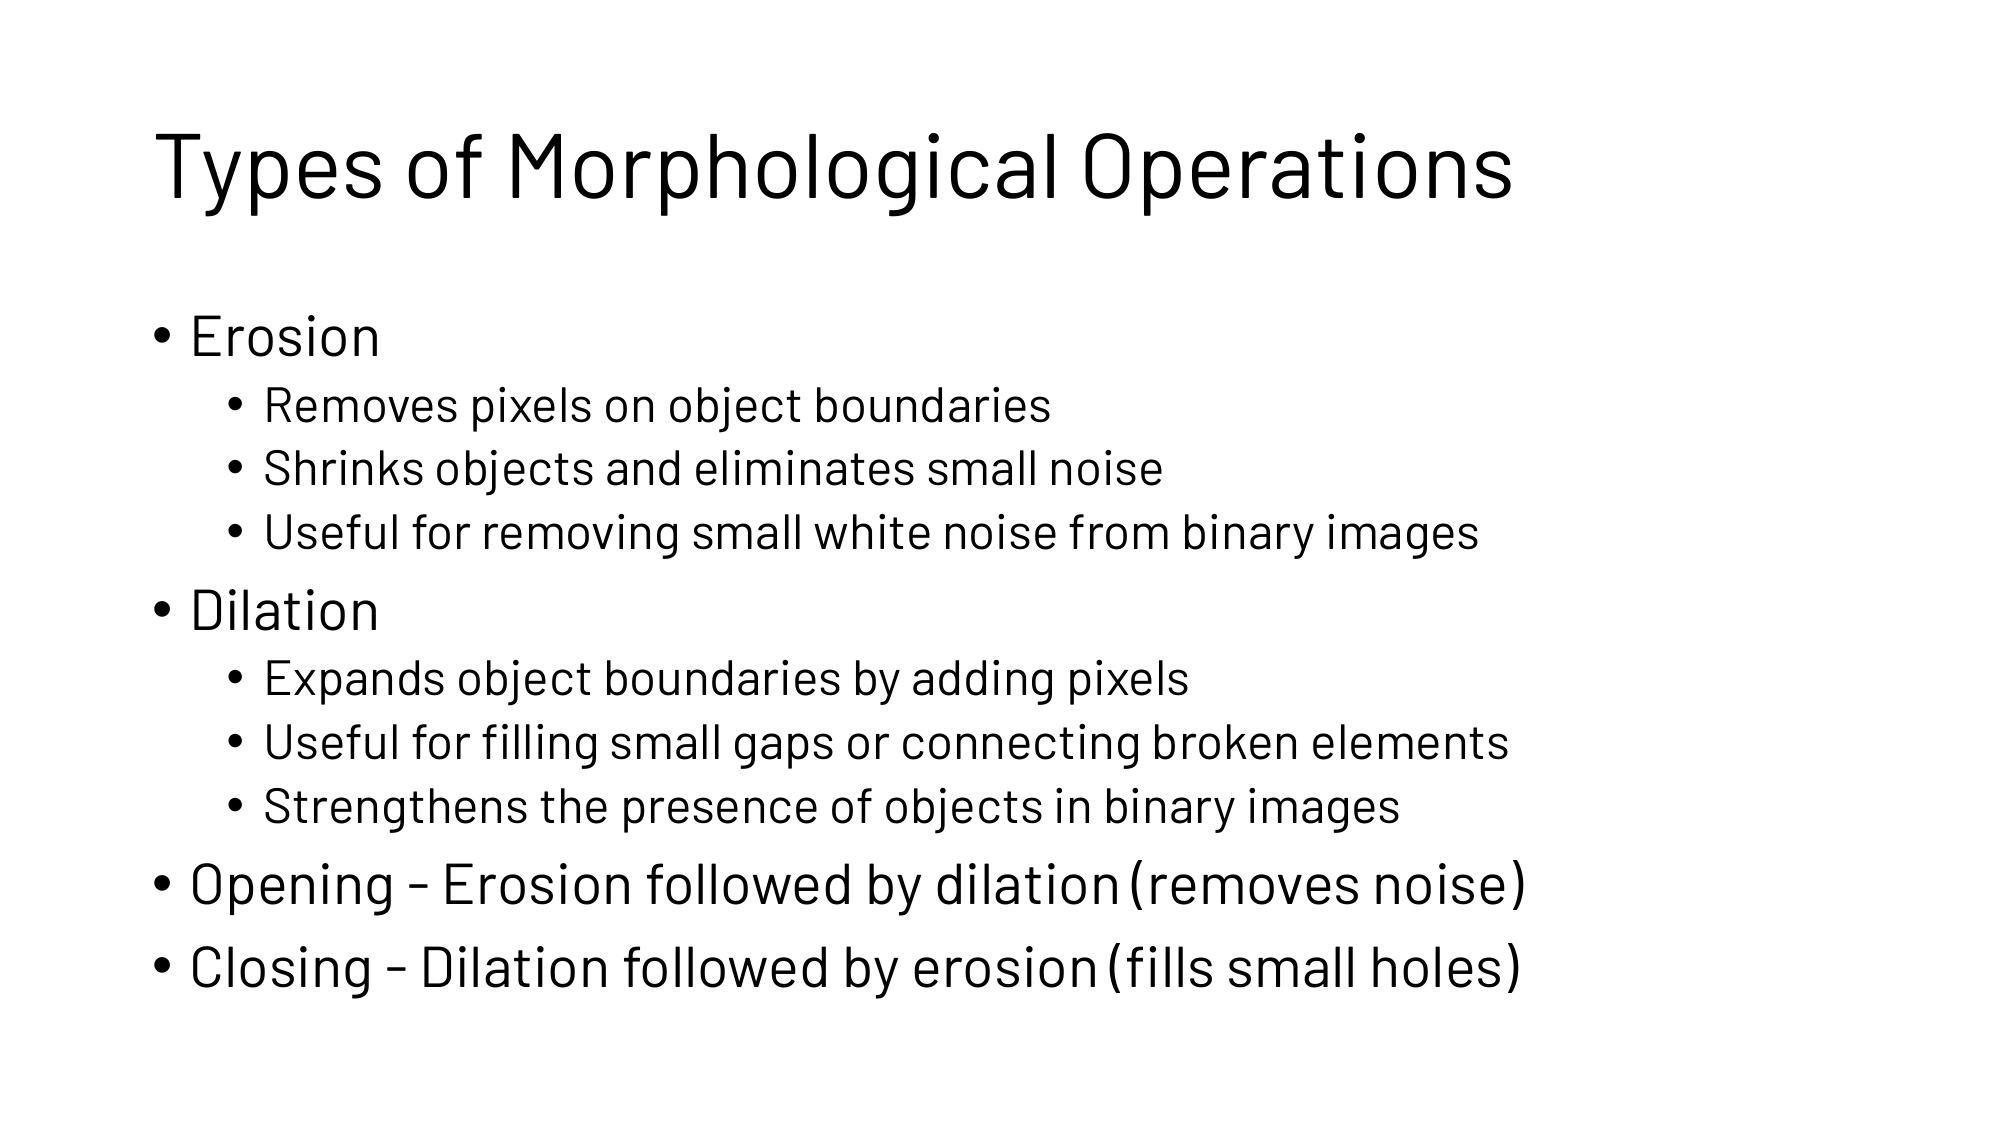

# Types of Morphological Operations
Erosion
Removes pixels on object boundaries
Shrinks objects and eliminates small noise
Useful for removing small white noise from binary images
Dilation
Expands object boundaries by adding pixels
Useful for filling small gaps or connecting broken elements
Strengthens the presence of objects in binary images
Opening - Erosion followed by dilation (removes noise)
Closing - Dilation followed by erosion (fills small holes)